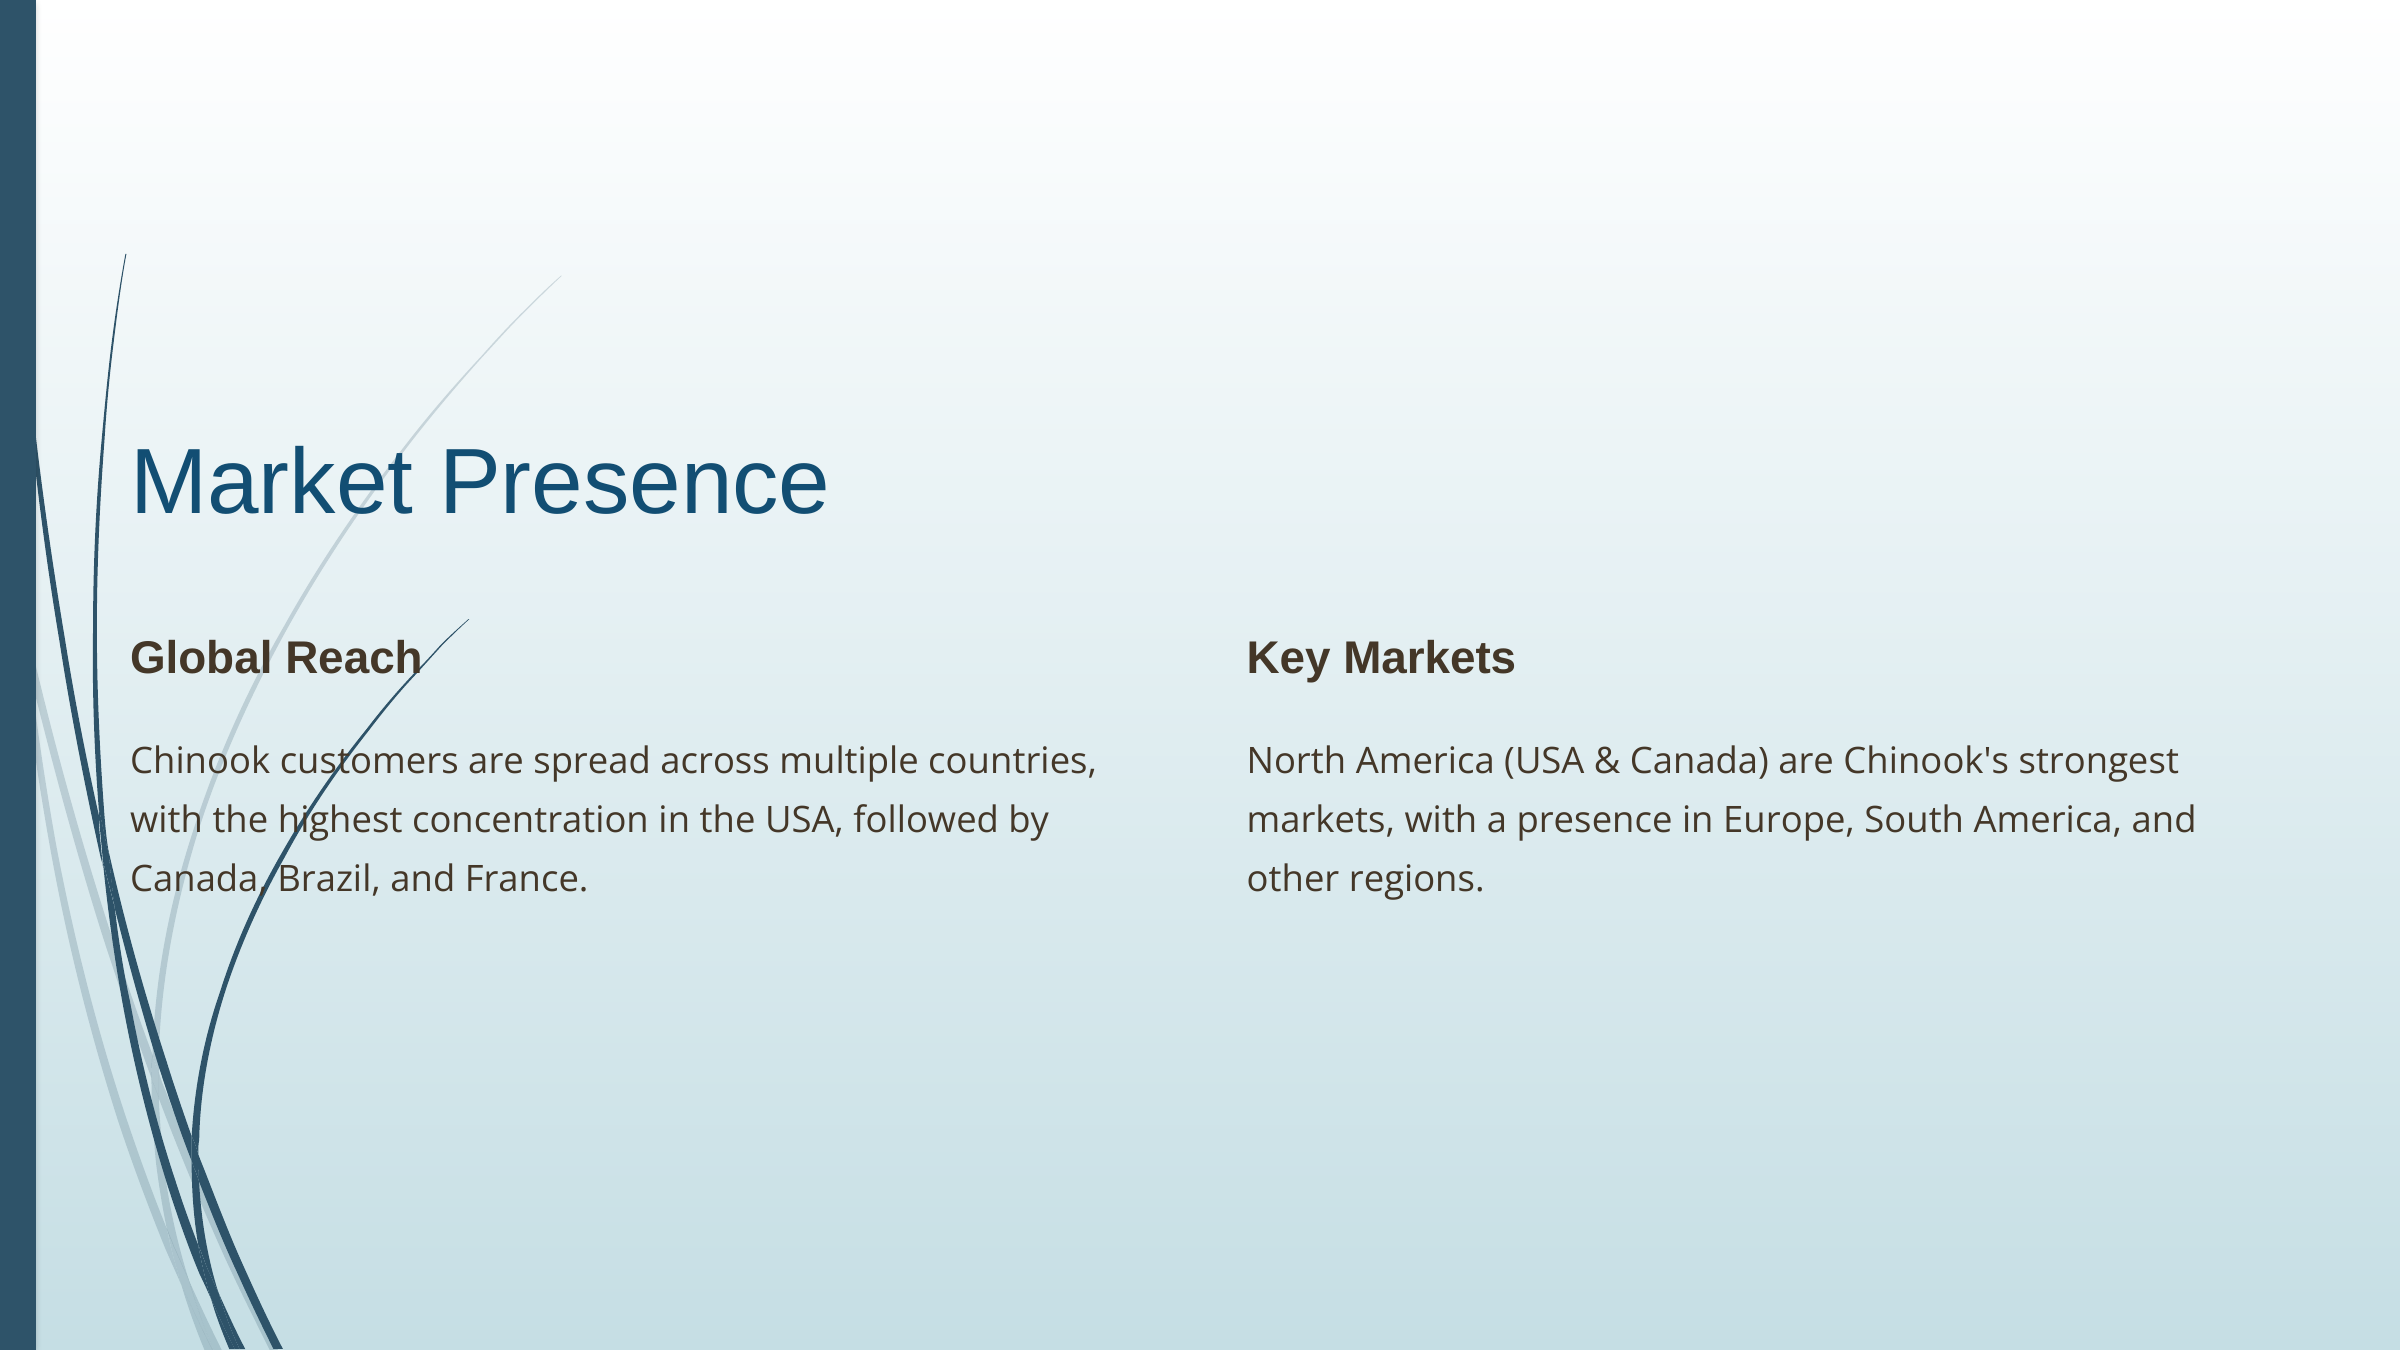

Market Presence
Global Reach
Key Markets
Chinook customers are spread across multiple countries, with the highest concentration in the USA, followed by Canada, Brazil, and France.
North America (USA & Canada) are Chinook's strongest markets, with a presence in Europe, South America, and other regions.